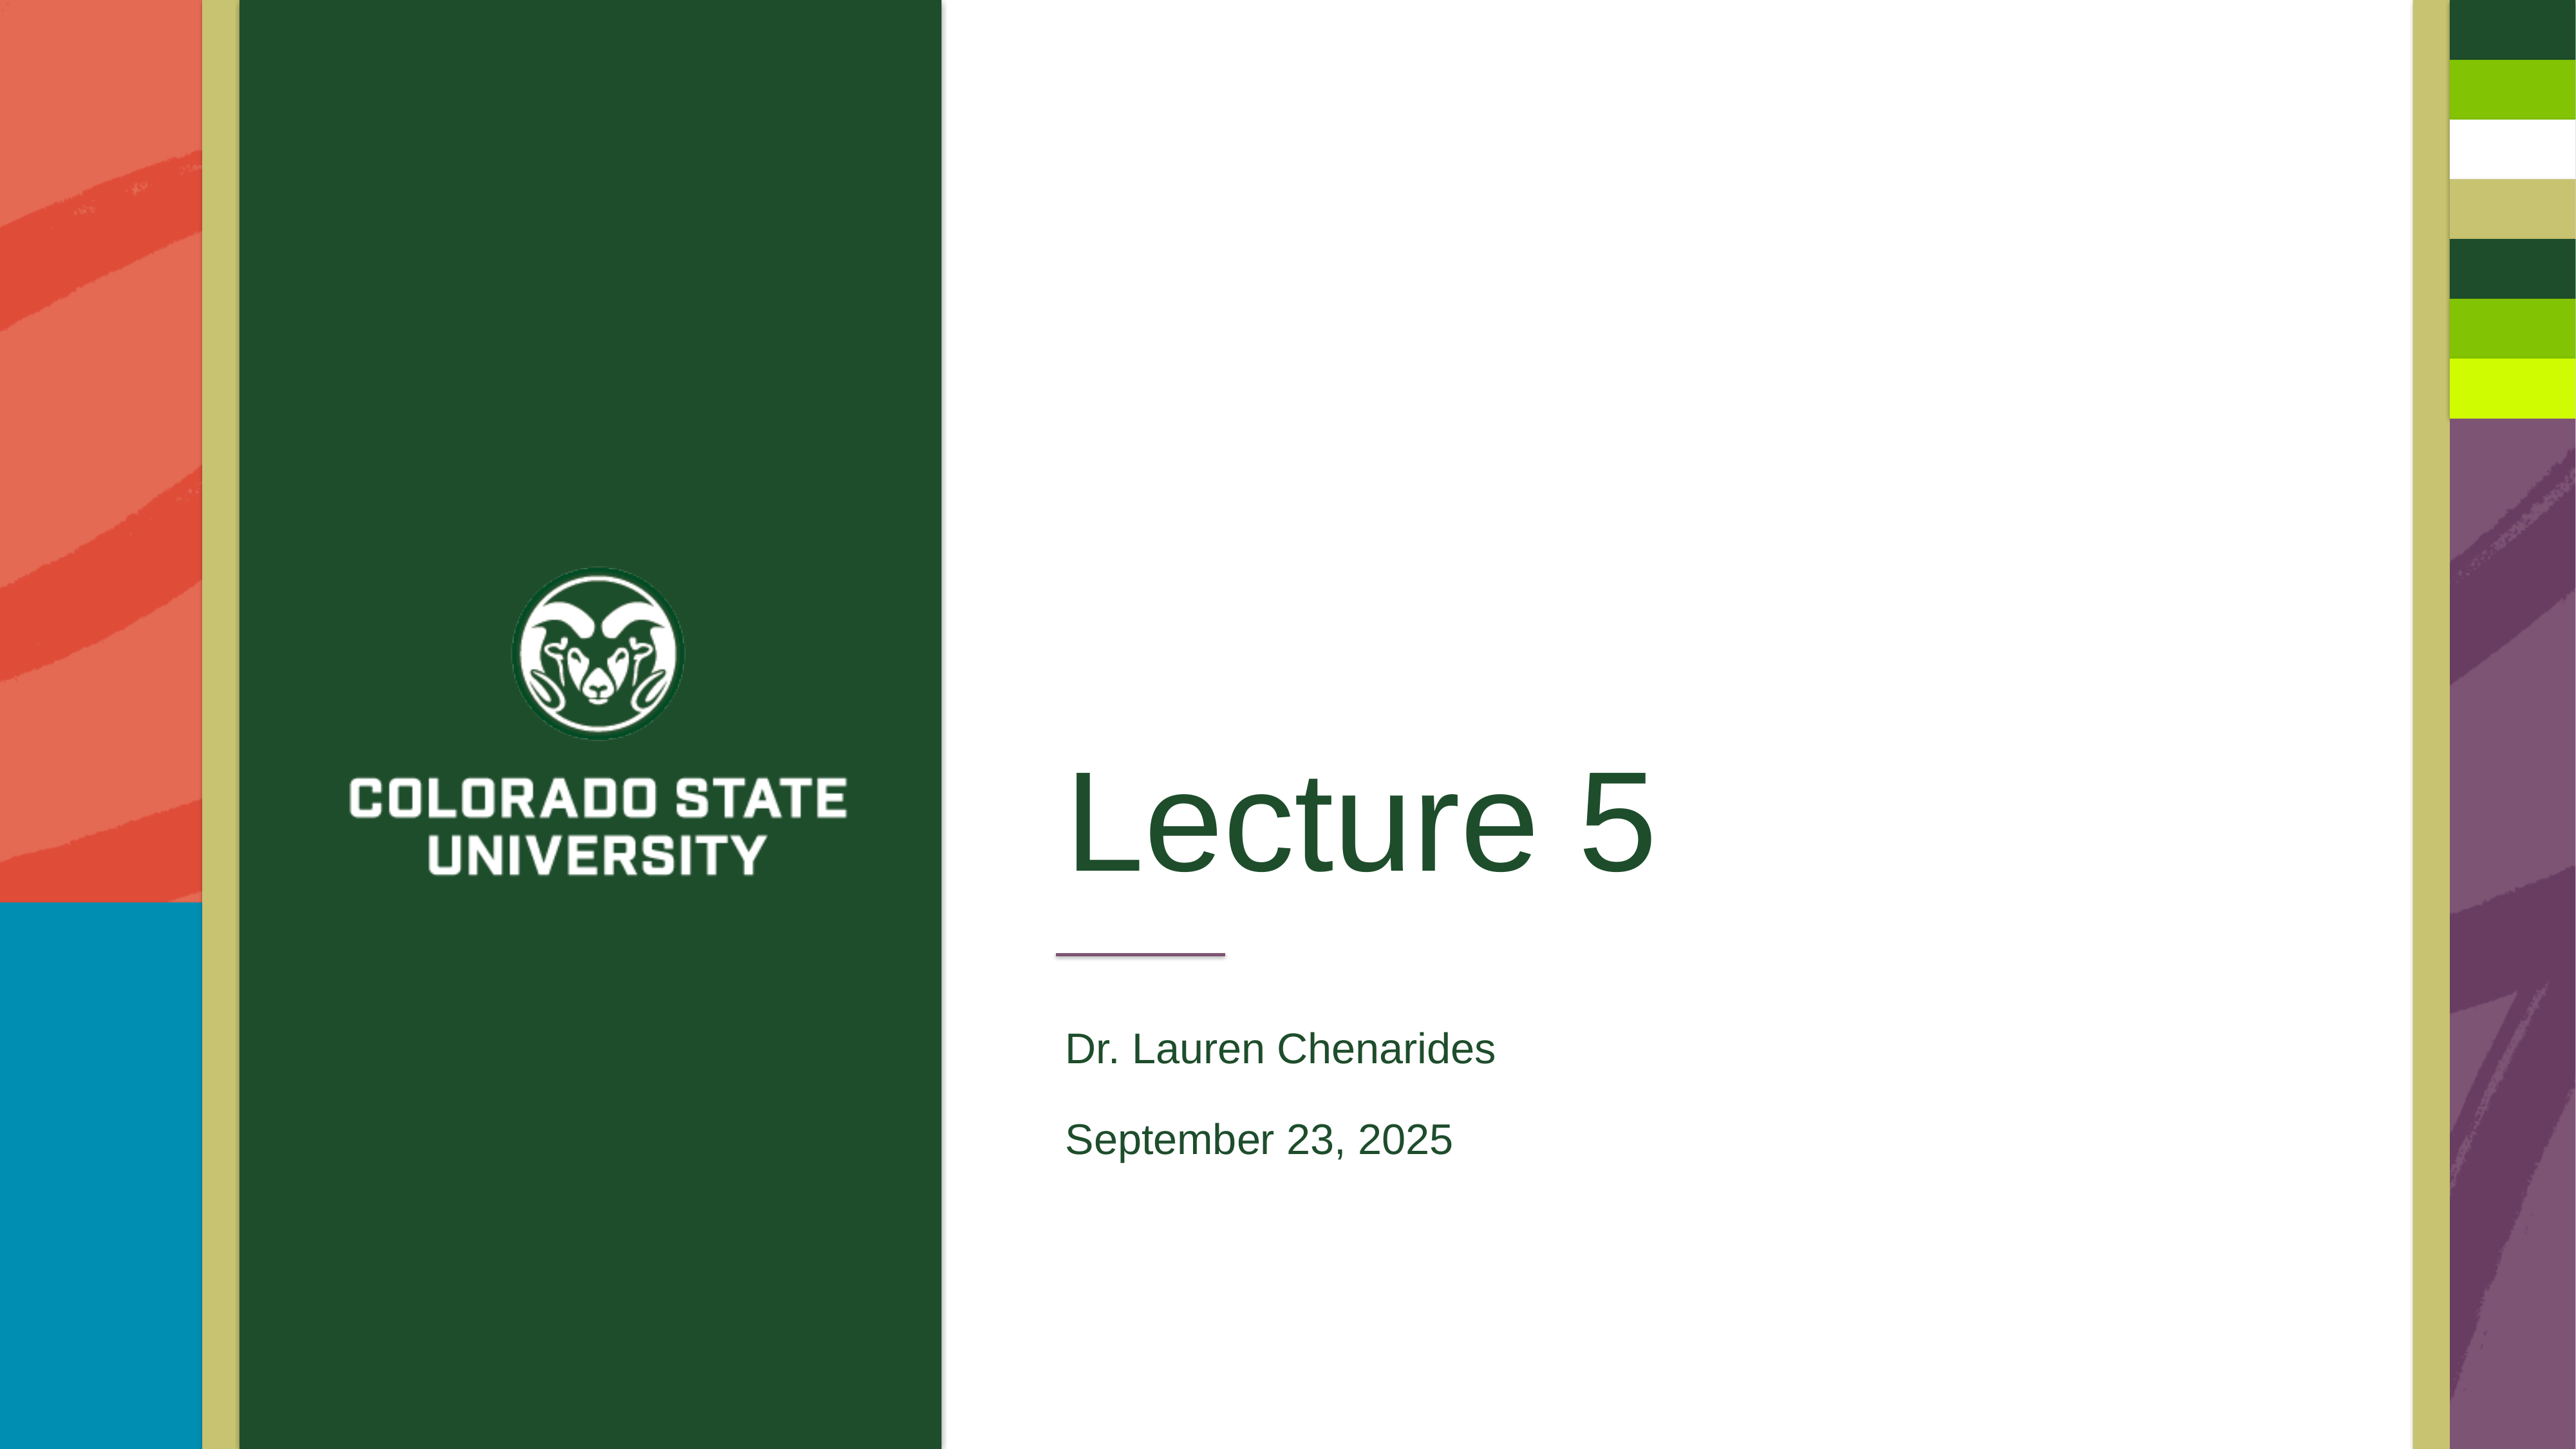

# Lecture 5
Dr. Lauren Chenarides
September 23, 2025